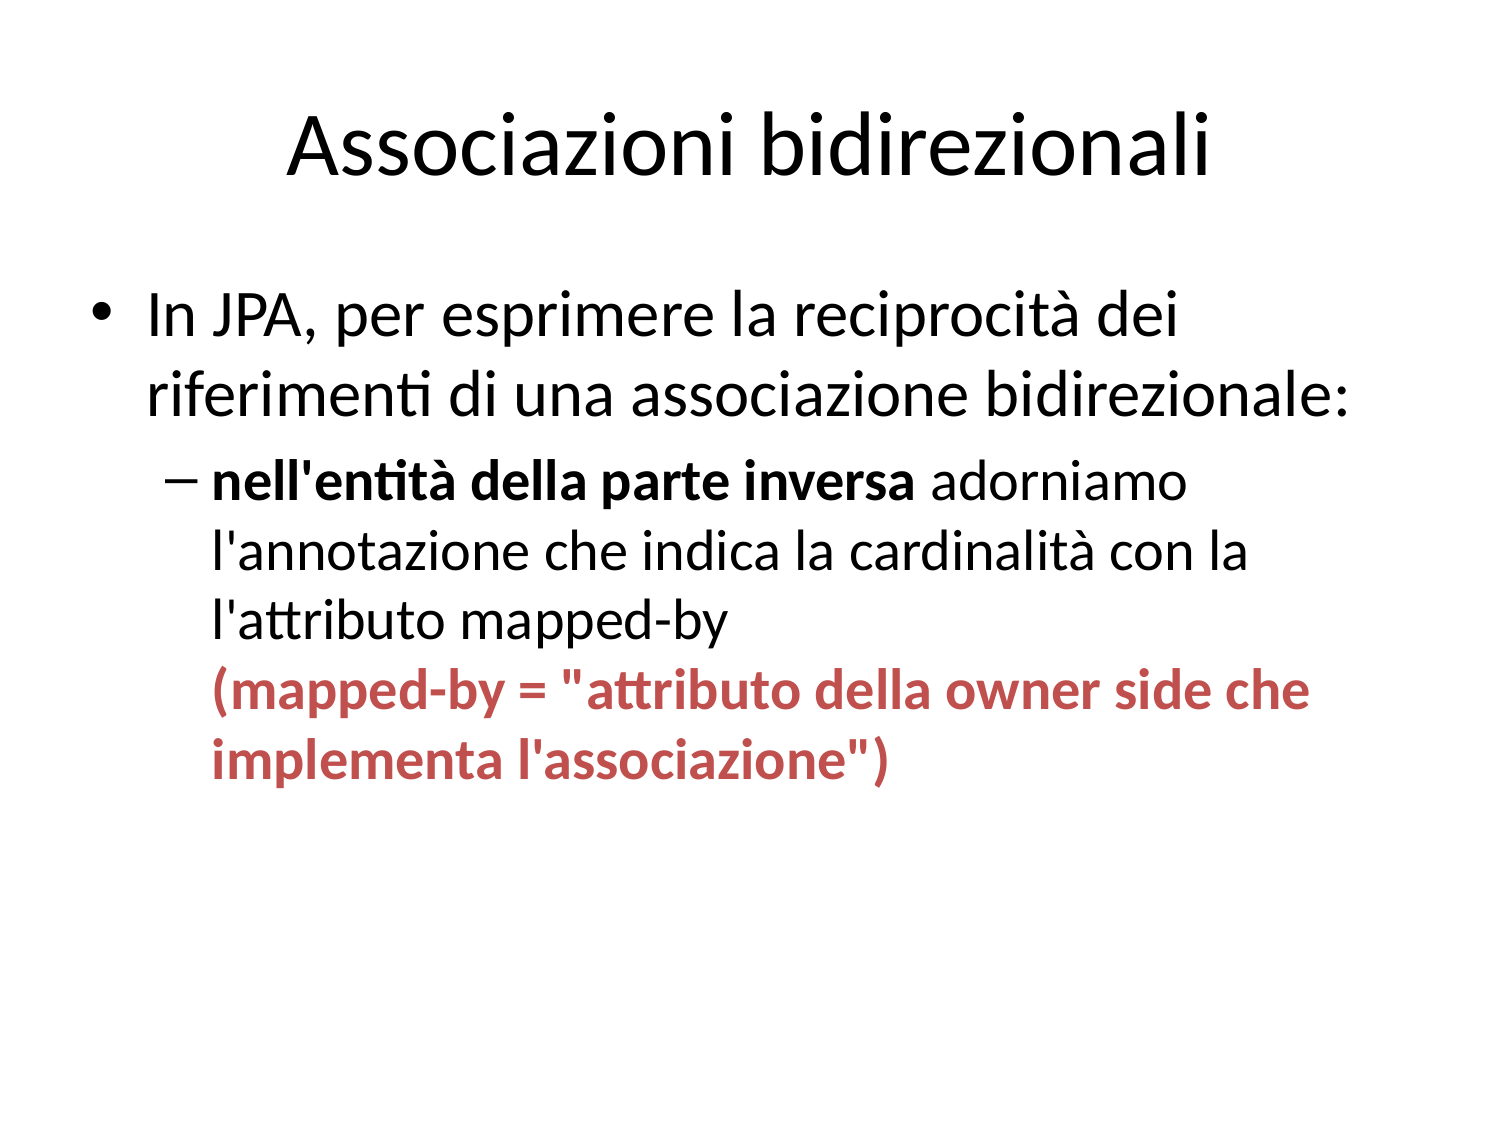

# Associazioni bidirezionali
In JPA, per esprimere la reciprocità dei riferimenti di una associazione bidirezionale:
nell'entità della parte inversa adorniamo l'annotazione che indica la cardinalità con la l'attributo mapped-by
(mapped-by = "attributo della owner side che implementa l'associazione")